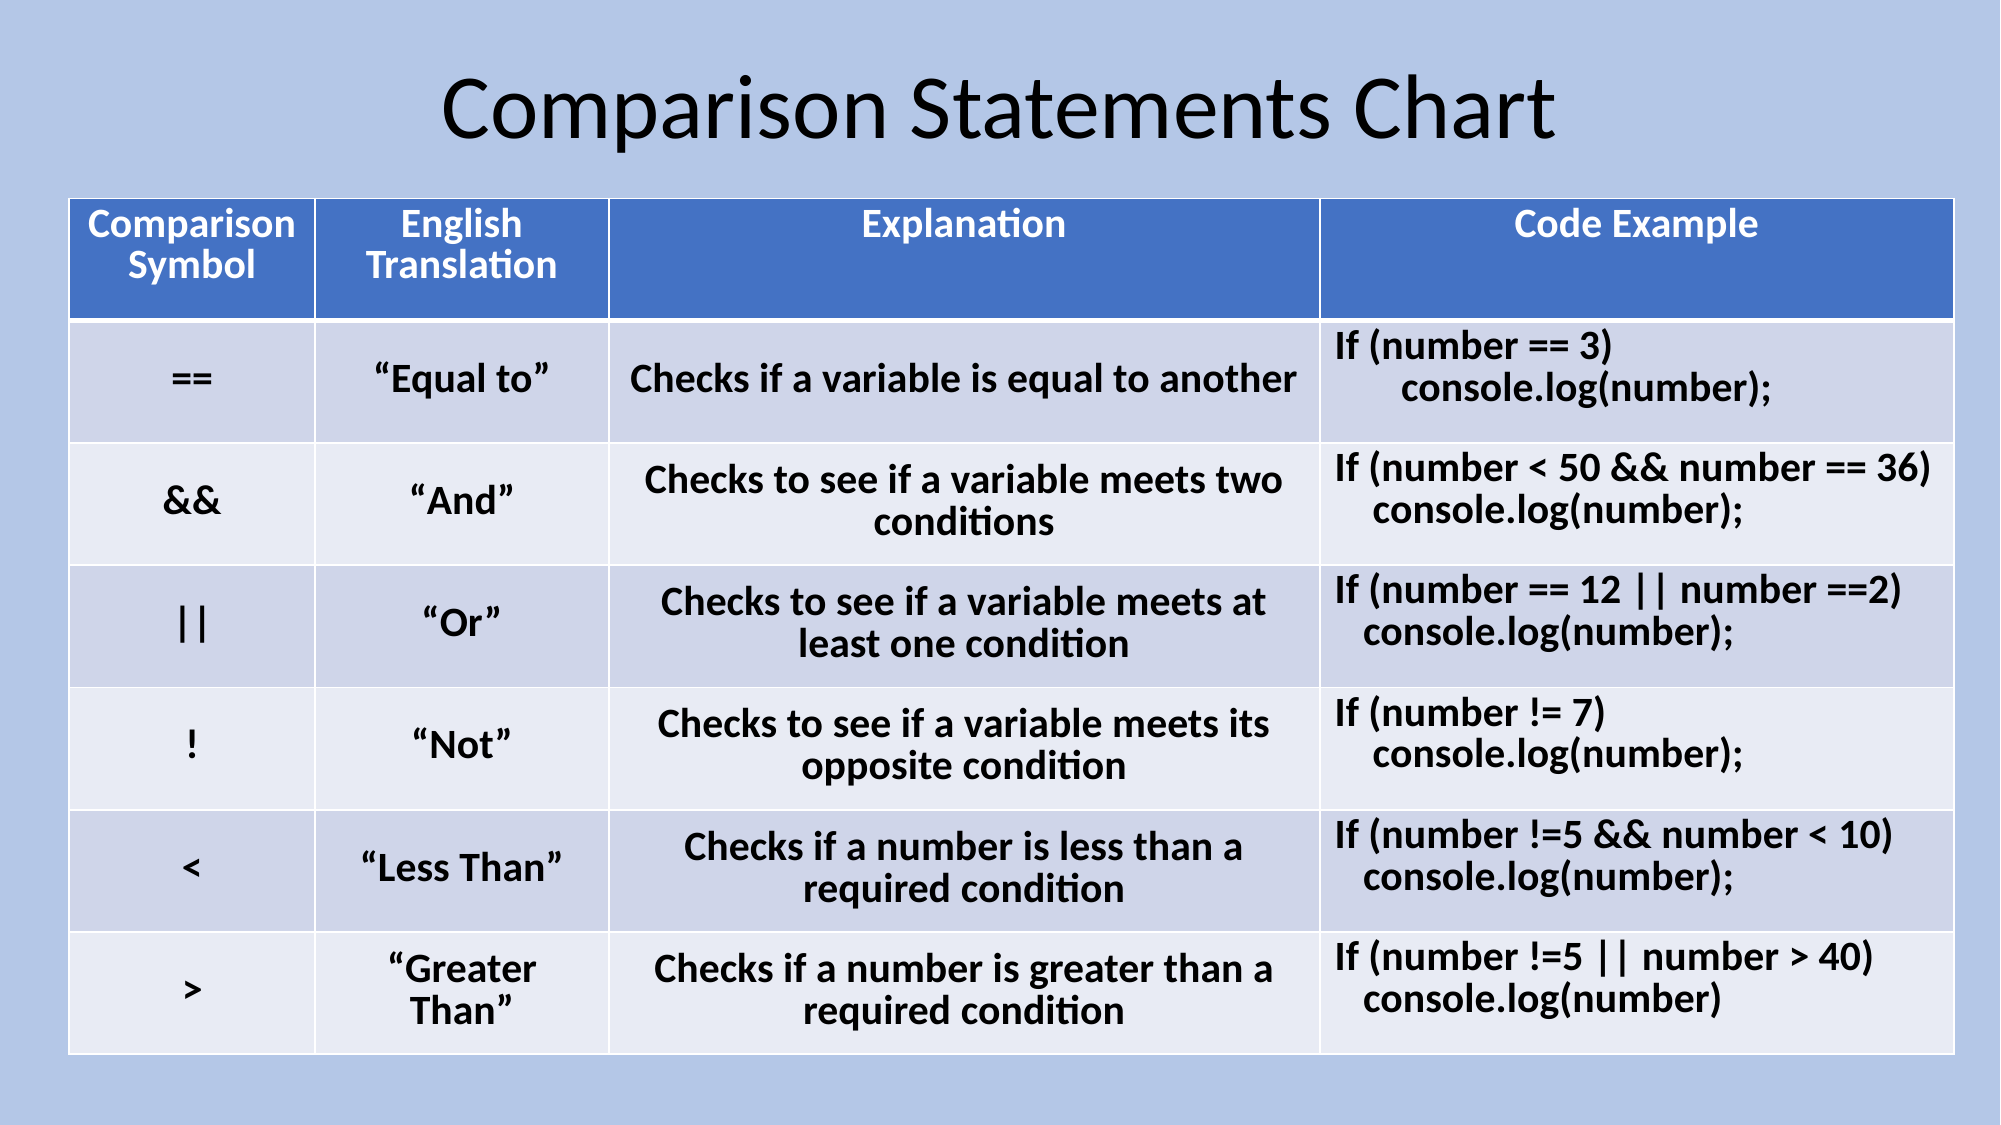

# Comparison Statements Chart
| Comparison Symbol | English Translation | Explanation | Code Example |
| --- | --- | --- | --- |
| == | “Equal to” | Checks if a variable is equal to another | If (number == 3) console.log(number); |
| && | “And” | Checks to see if a variable meets two conditions | If (number < 50 && number == 36) console.log(number); |
| || | “Or” | Checks to see if a variable meets at least one condition | If (number == 12 || number ==2) console.log(number); |
| ! | “Not” | Checks to see if a variable meets its opposite condition | If (number != 7) console.log(number); |
| < | “Less Than” | Checks if a number is less than a required condition | If (number !=5 && number < 10) console.log(number); |
| > | “Greater Than” | Checks if a number is greater than a required condition | If (number !=5 || number > 40) console.log(number) |